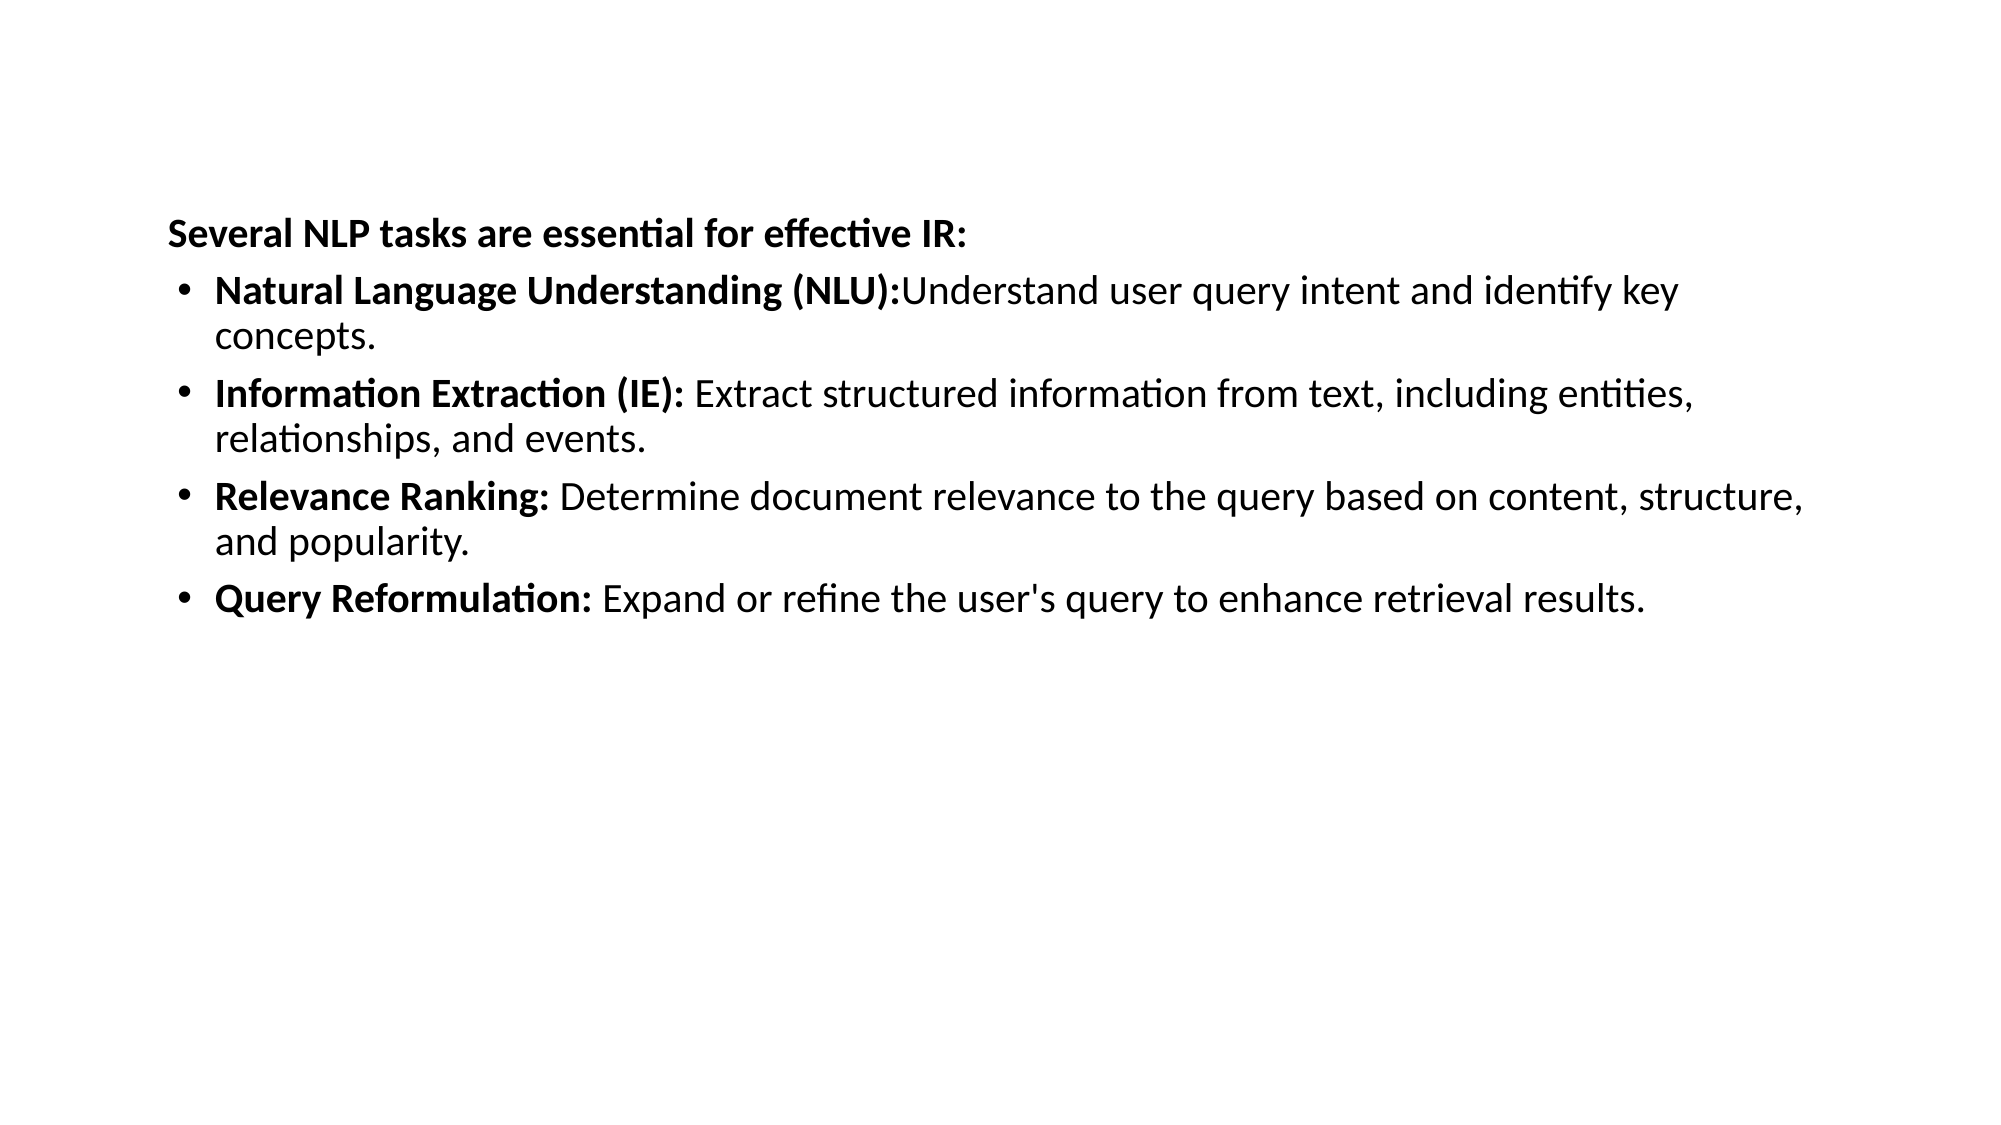

Several NLP tasks are essential for effective IR:
Natural Language Understanding (NLU):Understand user query intent and identify key concepts.
Information Extraction (IE): Extract structured information from text, including entities, relationships, and events.
Relevance Ranking: Determine document relevance to the query based on content, structure, and popularity.
Query Reformulation: Expand or refine the user's query to enhance retrieval results.